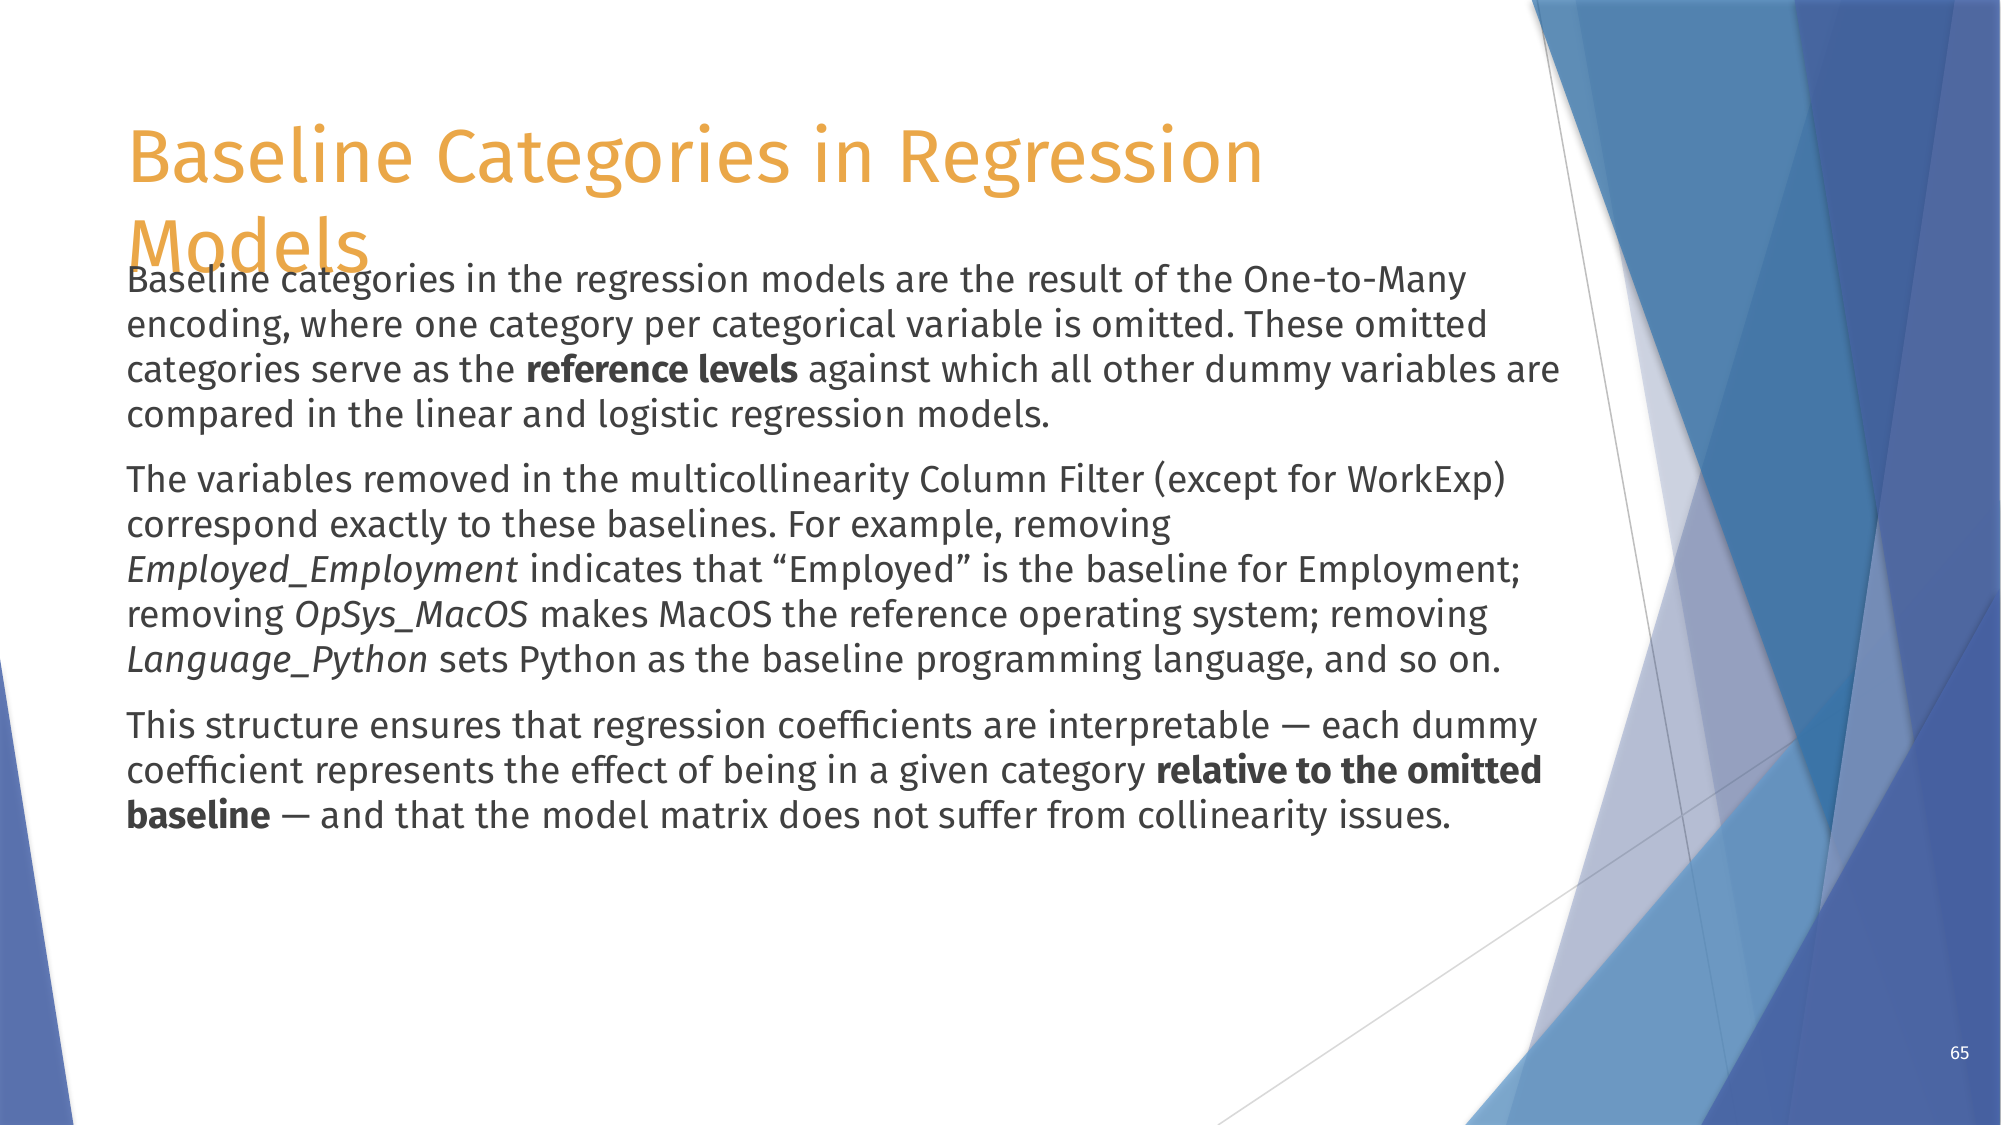

# Baseline Categories in Regression Models
Baseline categories in the regression models are the result of the One-to-Many encoding, where one category per categorical variable is omitted. These omitted categories serve as the reference levels against which all other dummy variables are compared in the linear and logistic regression models.
The variables removed in the multicollinearity Column Filter (except for WorkExp) correspond exactly to these baselines. For example, removing Employed_Employment indicates that “Employed” is the baseline for Employment; removing OpSys_MacOS makes MacOS the reference operating system; removing Language_Python sets Python as the baseline programming language, and so on.
This structure ensures that regression coefficients are interpretable — each dummy coefficient represents the effect of being in a given category relative to the omitted baseline — and that the model matrix does not suffer from collinearity issues.

65